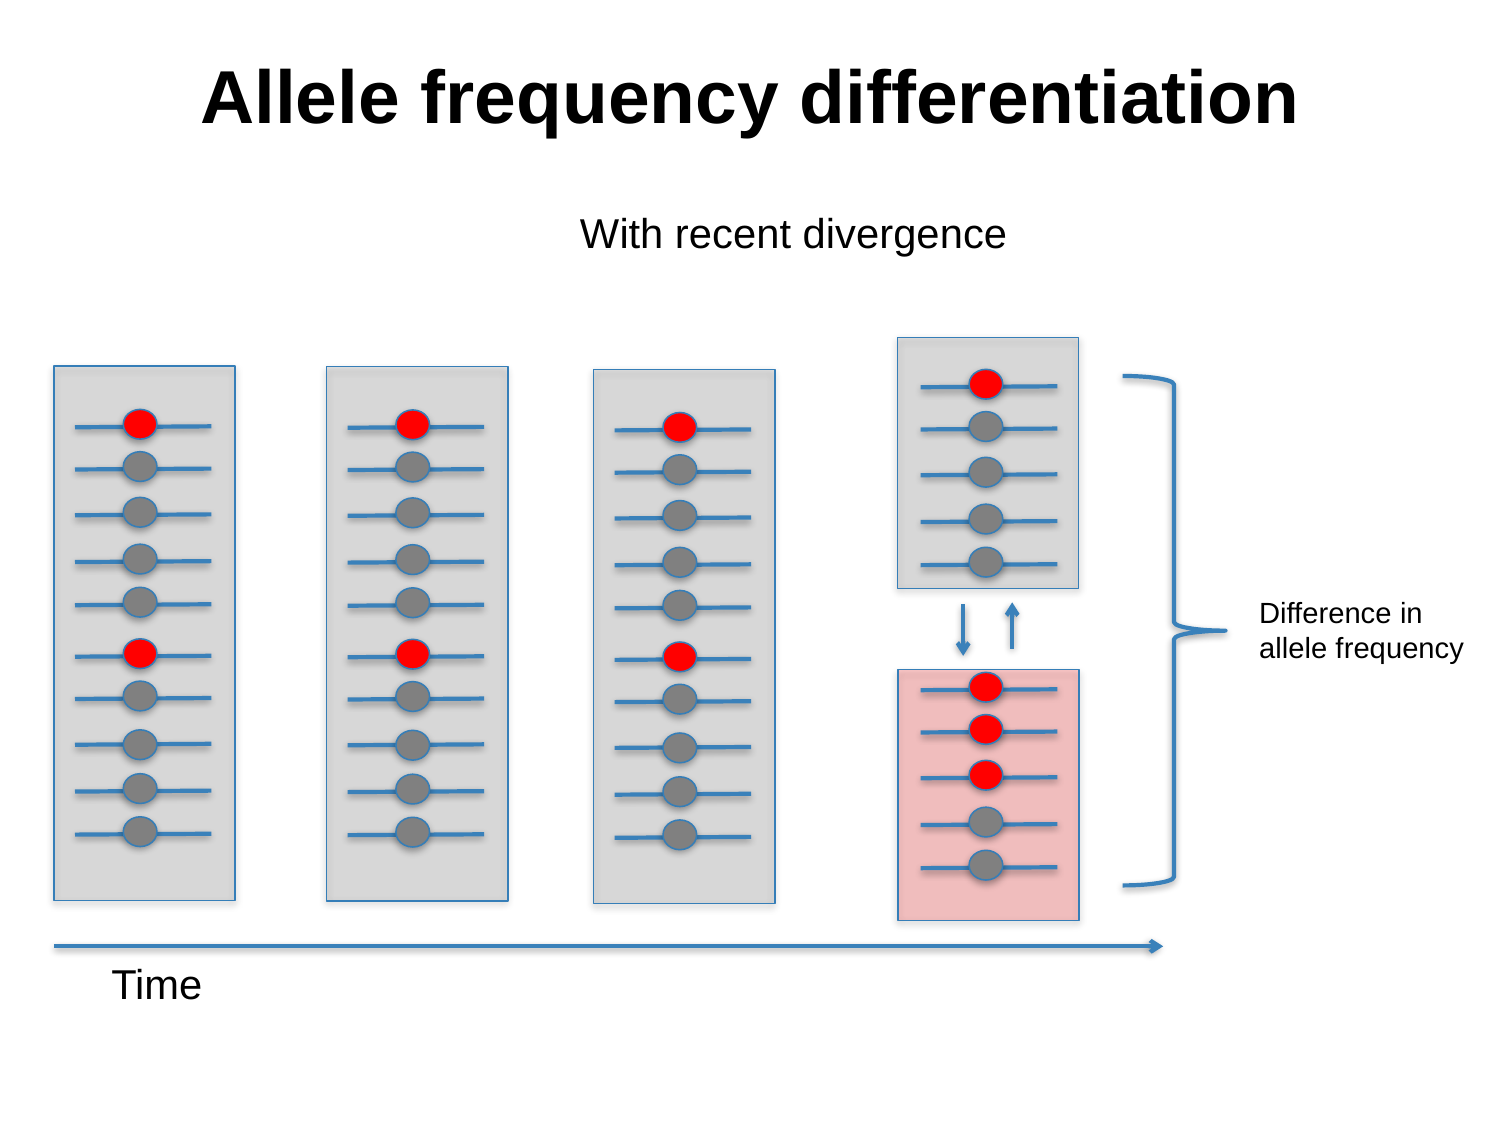

# Allele frequency differentiation
With recent divergence

Difference in
allele frequency

Time